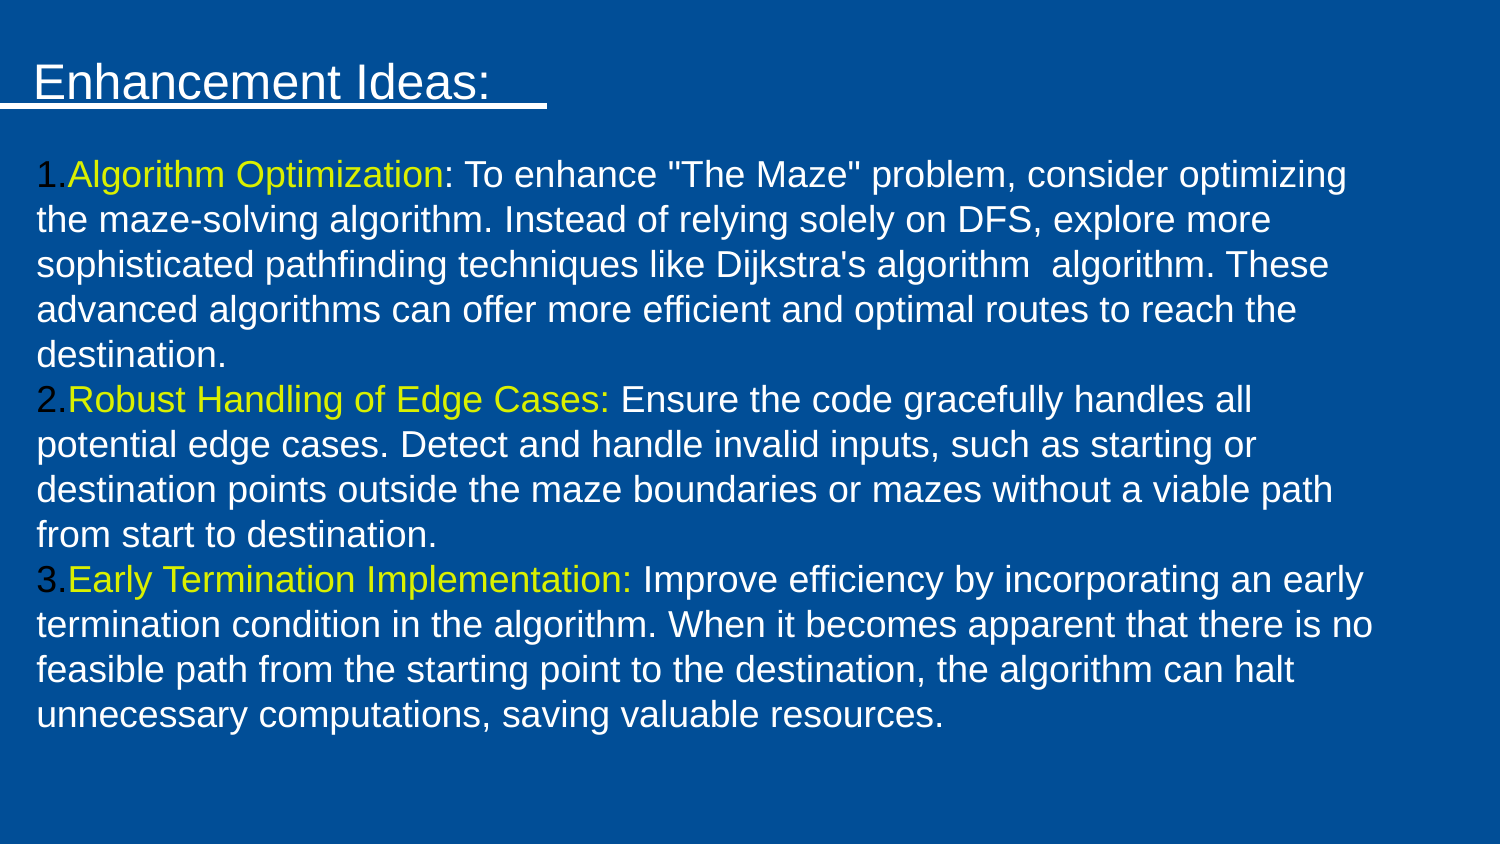

Enhancement Ideas:
Algorithm Optimization: To enhance "The Maze" problem, consider optimizing the maze-solving algorithm. Instead of relying solely on DFS, explore more sophisticated pathfinding techniques like Dijkstra's algorithm  algorithm. These advanced algorithms can offer more efficient and optimal routes to reach the destination.
Robust Handling of Edge Cases: Ensure the code gracefully handles all potential edge cases. Detect and handle invalid inputs, such as starting or destination points outside the maze boundaries or mazes without a viable path from start to destination.
Early Termination Implementation: Improve efficiency by incorporating an early termination condition in the algorithm. When it becomes apparent that there is no feasible path from the starting point to the destination, the algorithm can halt unnecessary computations, saving valuable resources.